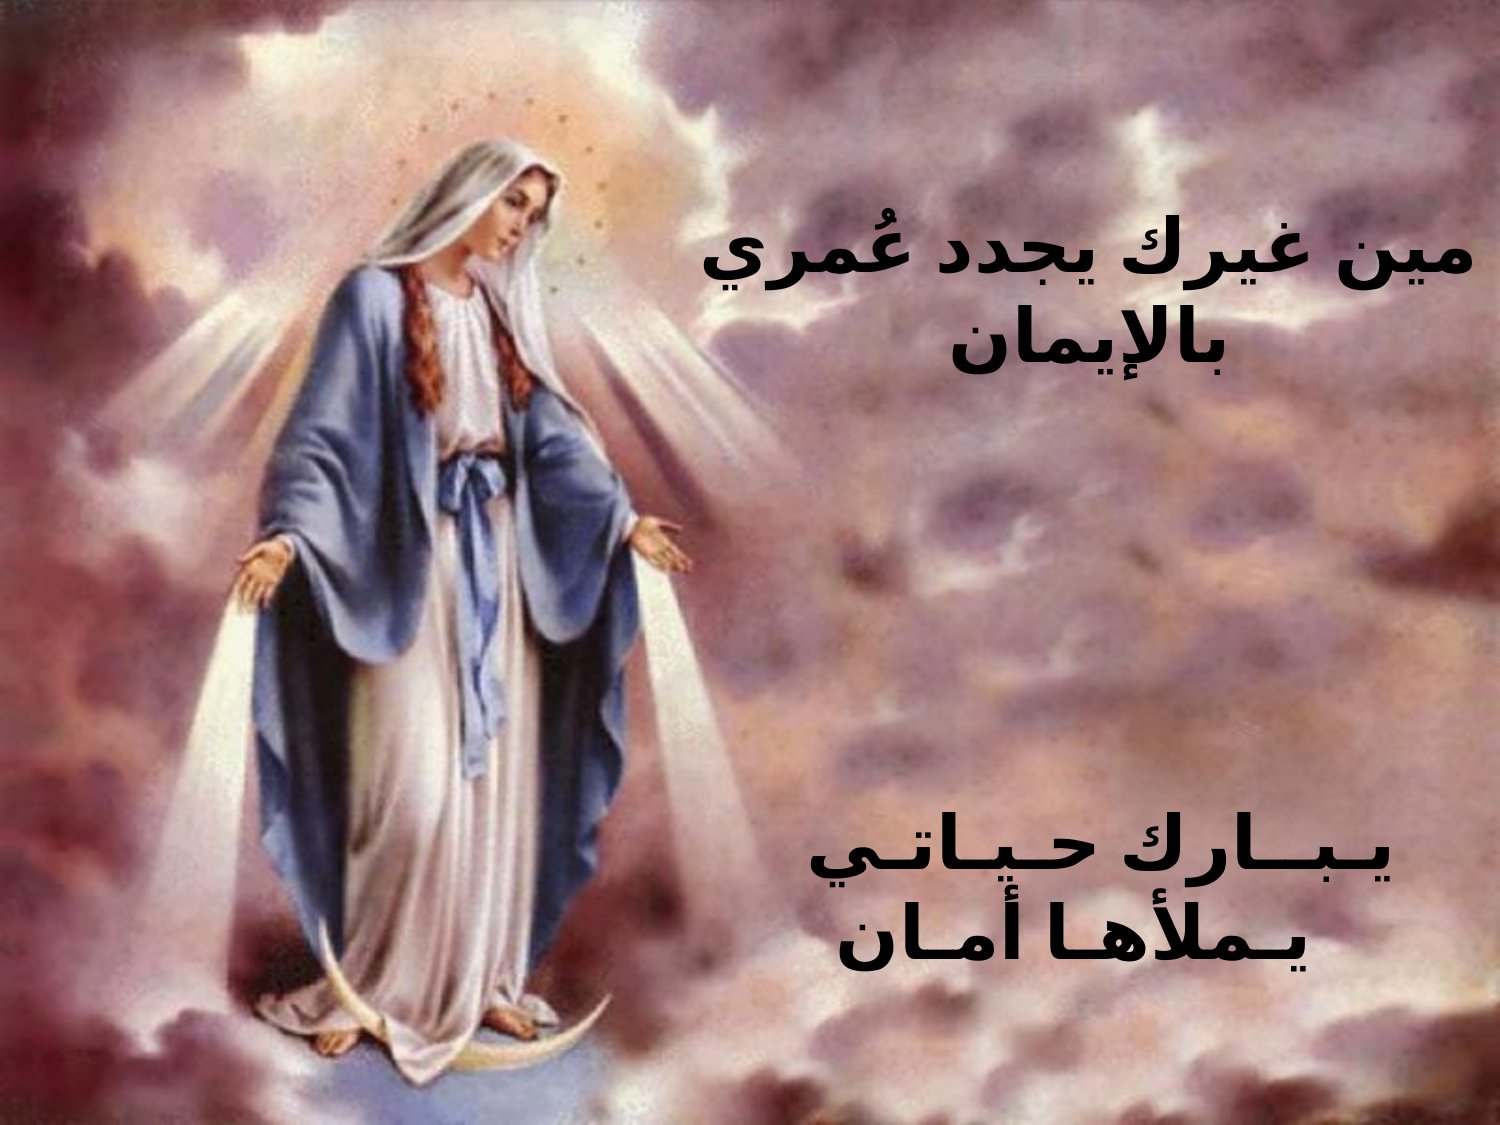

# مين غيرك يجدد عُمري بالإيمان
يـبــارك حـيـاتـي يـملأهـا أمـان